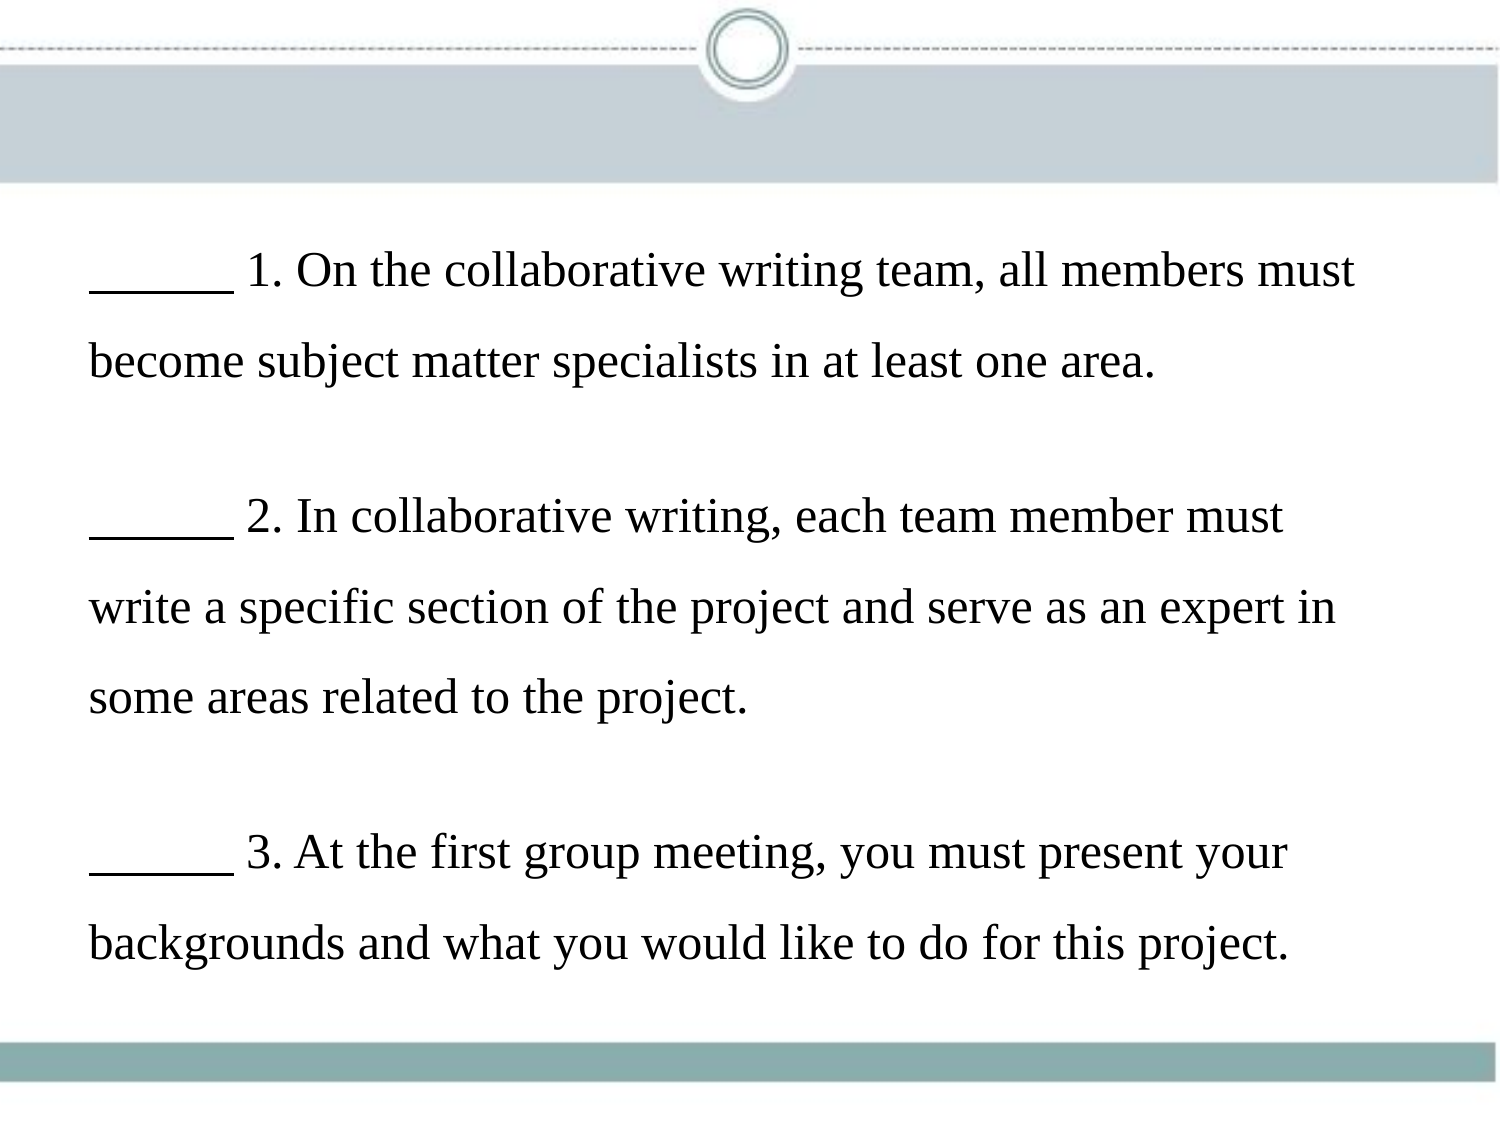

1. On the collaborative writing team, all members must
become subject matter specialists in at least one area.
　　    2. In collaborative writing, each team member must
write a specific section of the project and serve as an expert in
some areas related to the project.
　　    3. At the first group meeting, you must present your
backgrounds and what you would like to do for this project.